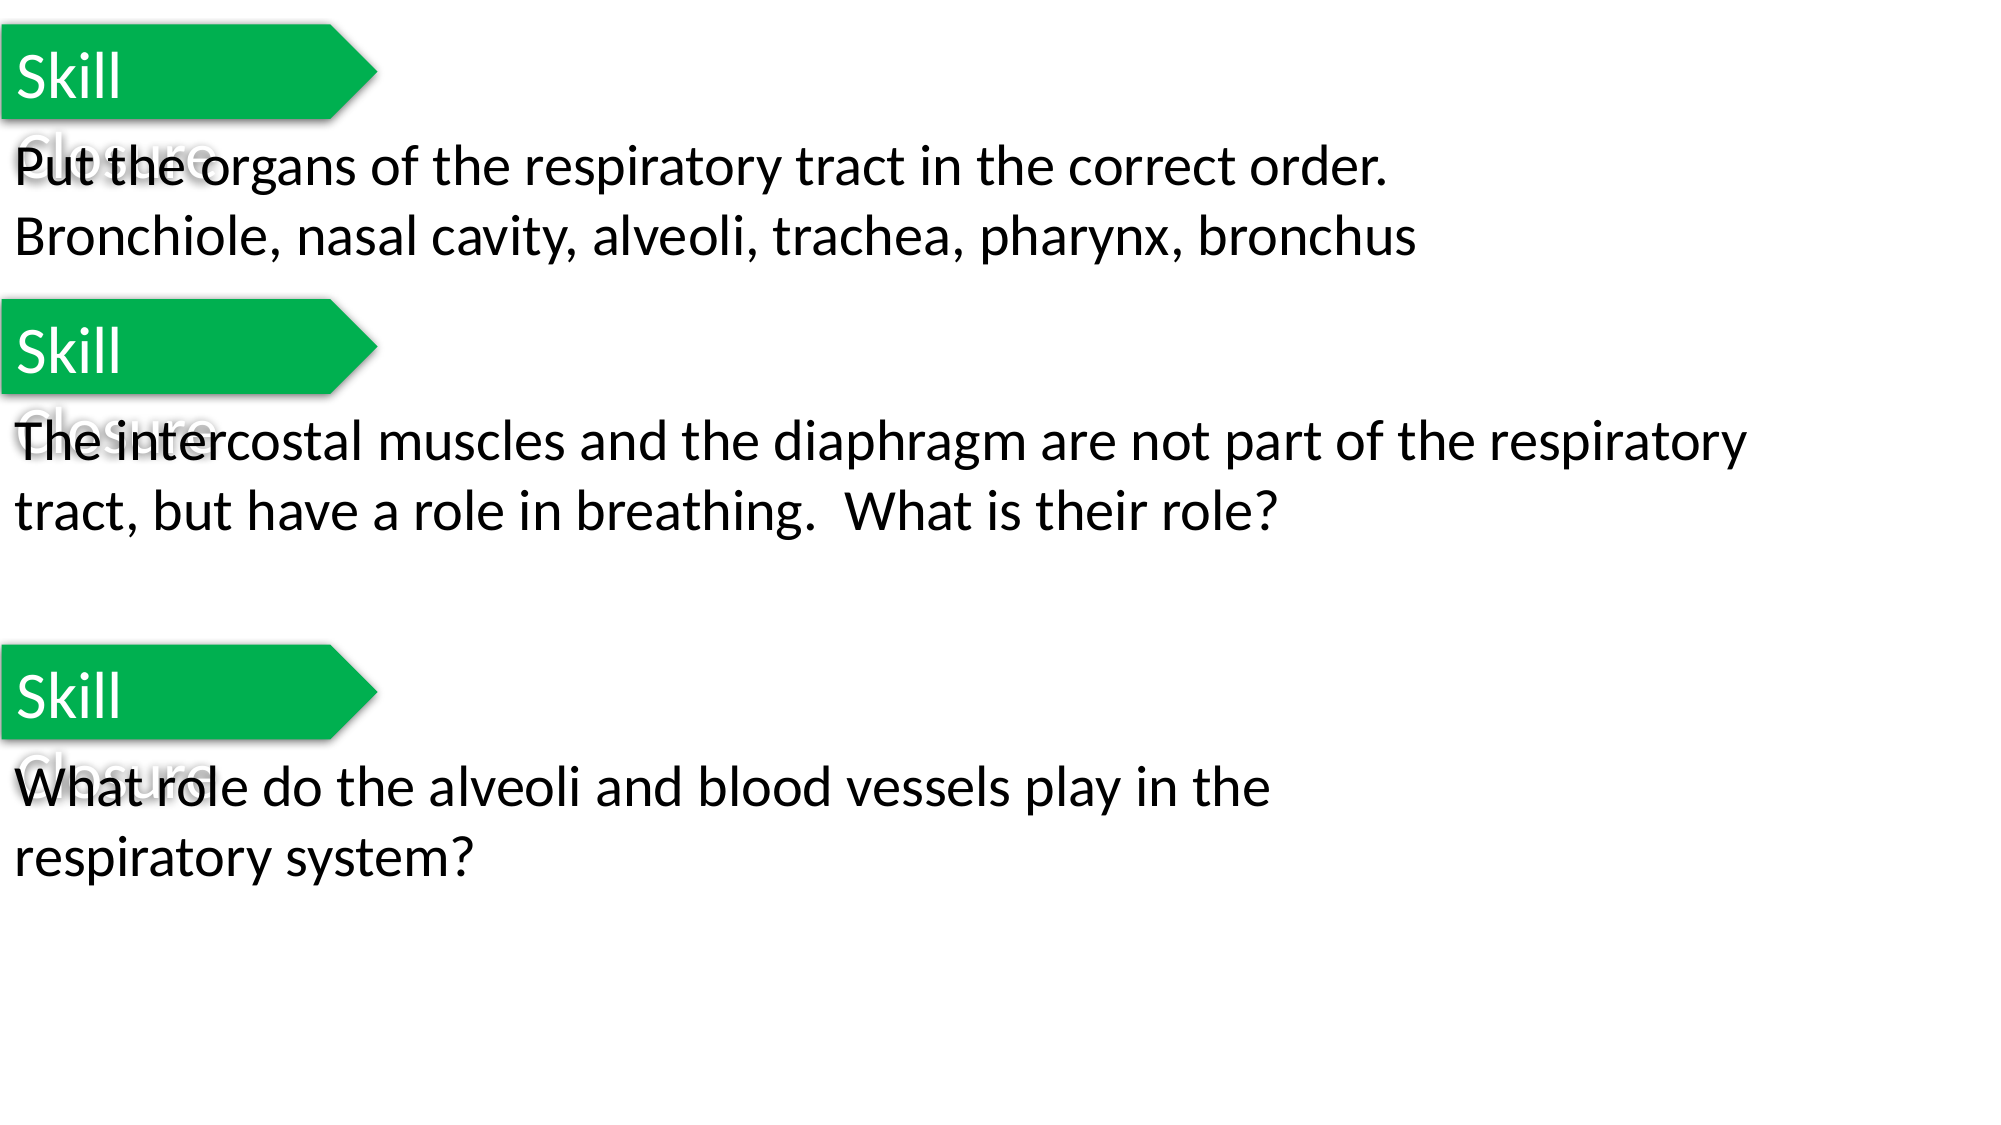

Skill Closure
Put the organs of the respiratory tract in the correct order.
Bronchiole, nasal cavity, alveoli, trachea, pharynx, bronchus
Skill Closure
The intercostal muscles and the diaphragm are not part of the respiratory tract, but have a role in breathing.  What is their role?
Skill Closure
What role do the alveoli and blood vessels play in the respiratory system?